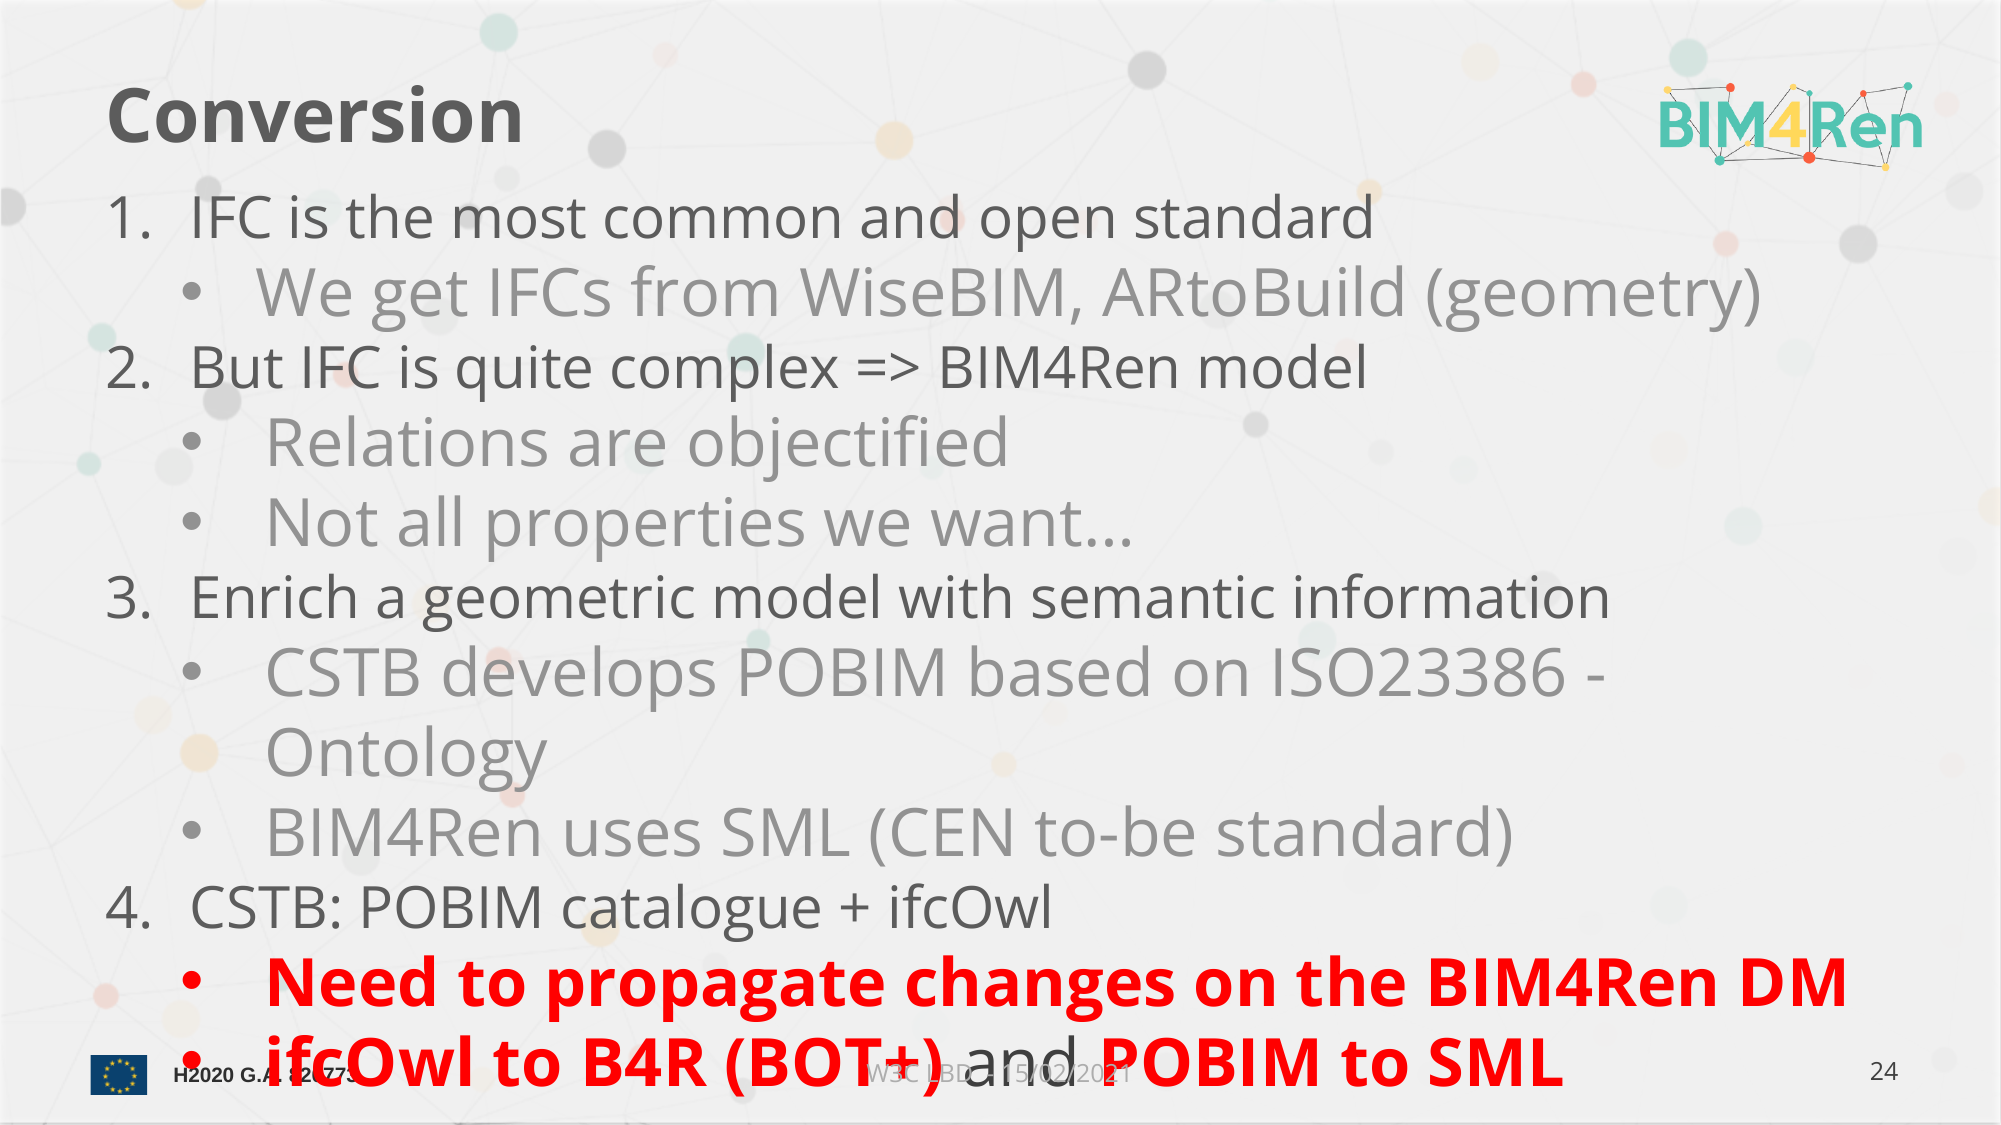

# Conversion
IFC is the most common and open standard
We get IFCs from WiseBIM, ARtoBuild (geometry)
But IFC is quite complex => BIM4Ren model
Relations are objectified
Not all properties we want…
Enrich a geometric model with semantic information
CSTB develops POBIM based on ISO23386 - Ontology
BIM4Ren uses SML (CEN to-be standard)
CSTB: POBIM catalogue + ifcOwl
Need to propagate changes on the BIM4Ren DM
ifcOwl to B4R (BOT+) and POBIM to SML

W3C LBD  - 15/02/2021
24